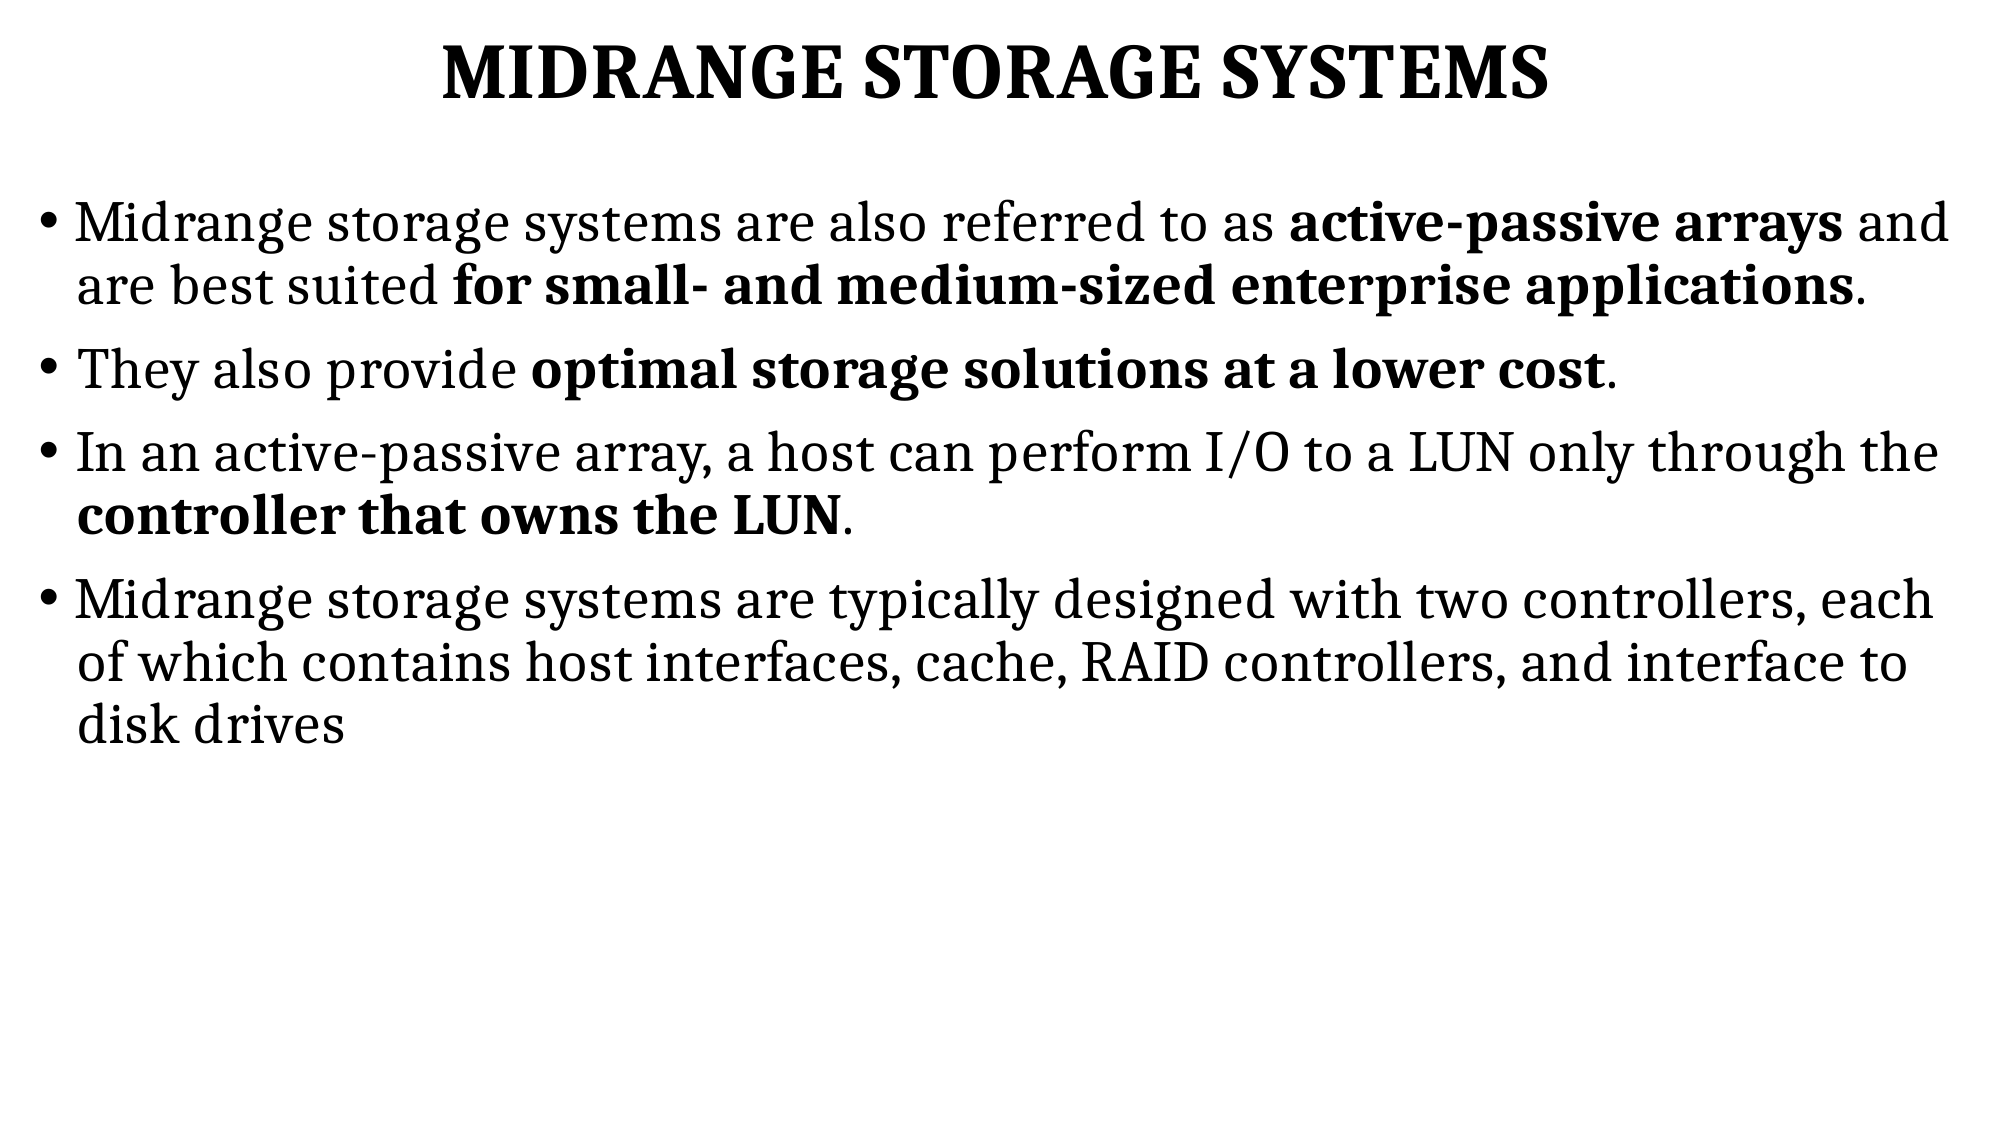

# MIDRANGE STORAGE SYSTEMS
Midrange storage systems are also referred to as active-passive arrays and are best suited for small- and medium-sized enterprise applications.
They also provide optimal storage solutions at a lower cost.
In an active-passive array, a host can perform I/O to a LUN only through the controller that owns the LUN.
Midrange storage systems are typically designed with two controllers, each of which contains host interfaces, cache, RAID controllers, and interface to disk drives